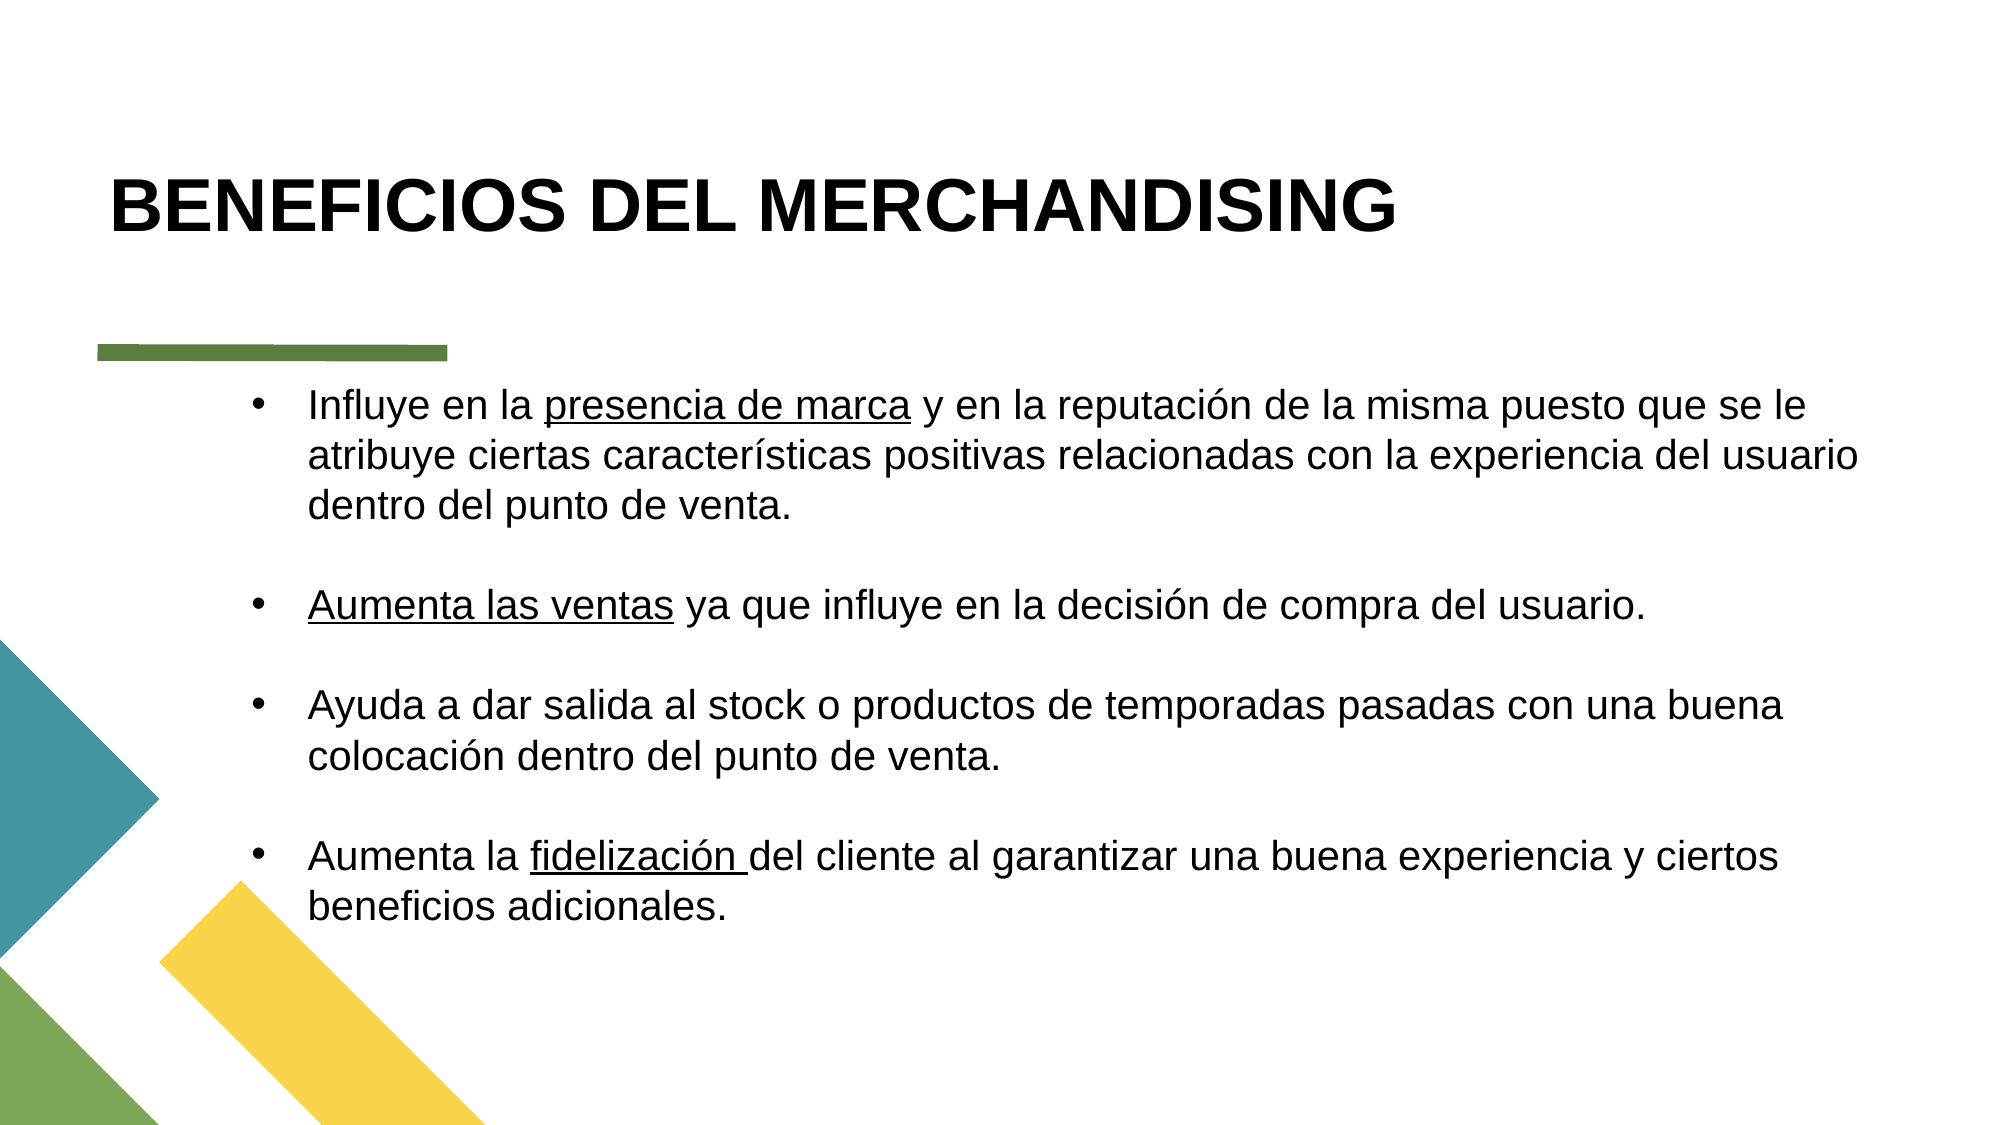

BENEFICIOS DEL MERCHANDISING
Influye en la presencia de marca y en la reputación de la misma puesto que se le atribuye ciertas características positivas relacionadas con la experiencia del usuario dentro del punto de venta.

Aumenta las ventas ya que influye en la decisión de compra del usuario.

Ayuda a dar salida al stock o productos de temporadas pasadas con una buena colocación dentro del punto de venta.

Aumenta la fidelización del cliente al garantizar una buena experiencia y ciertos beneficios adicionales.